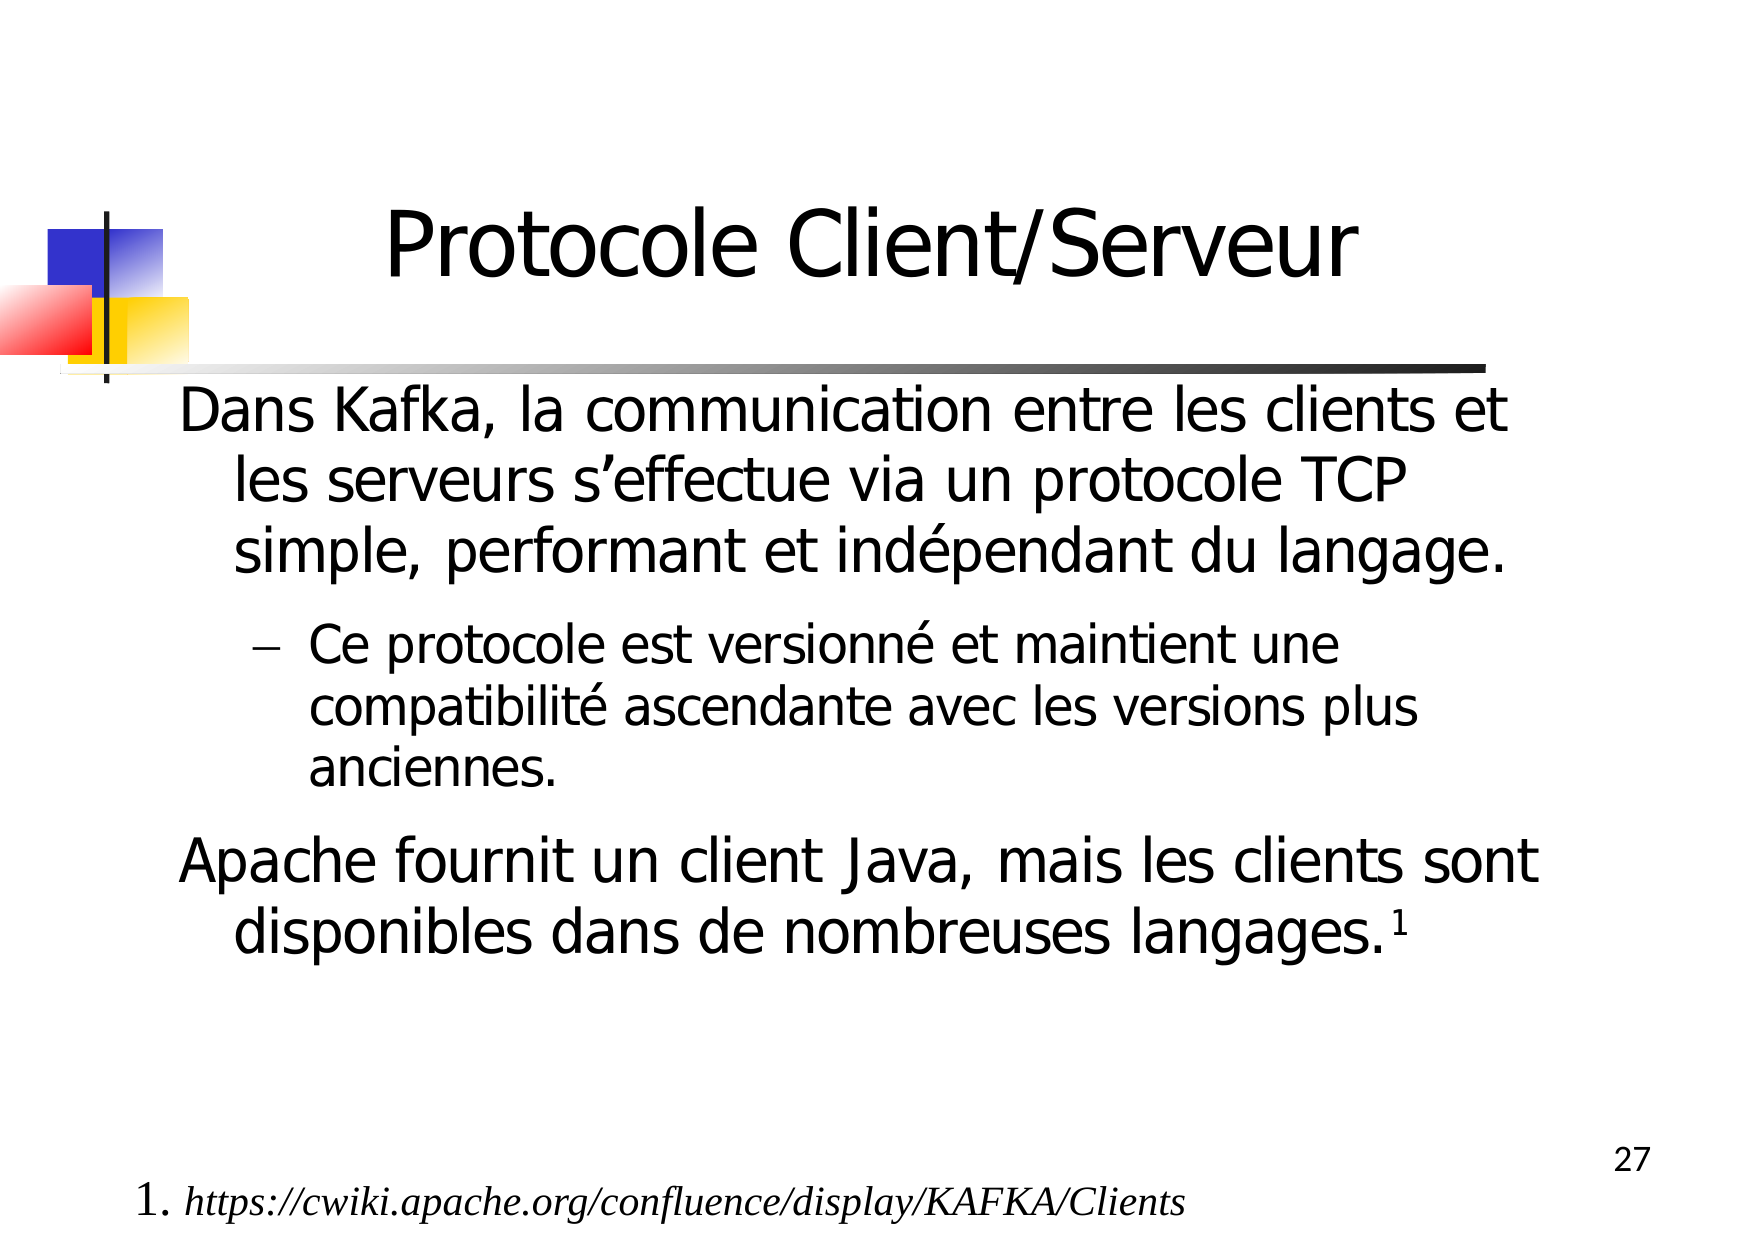

Protocole Client/Serveur
Dans Kafka, la communication entre les clients et les serveurs s’effectue via un protocole TCP simple, performant et indépendant du langage.
Ce protocole est versionné et maintient une compatibilité ascendante avec les versions plus anciennes.
Apache fournit un client Java, mais les clients sont disponibles dans de nombreuses langages.1
1. https://cwiki.apache.org/confluence/display/KAFKA/Clients